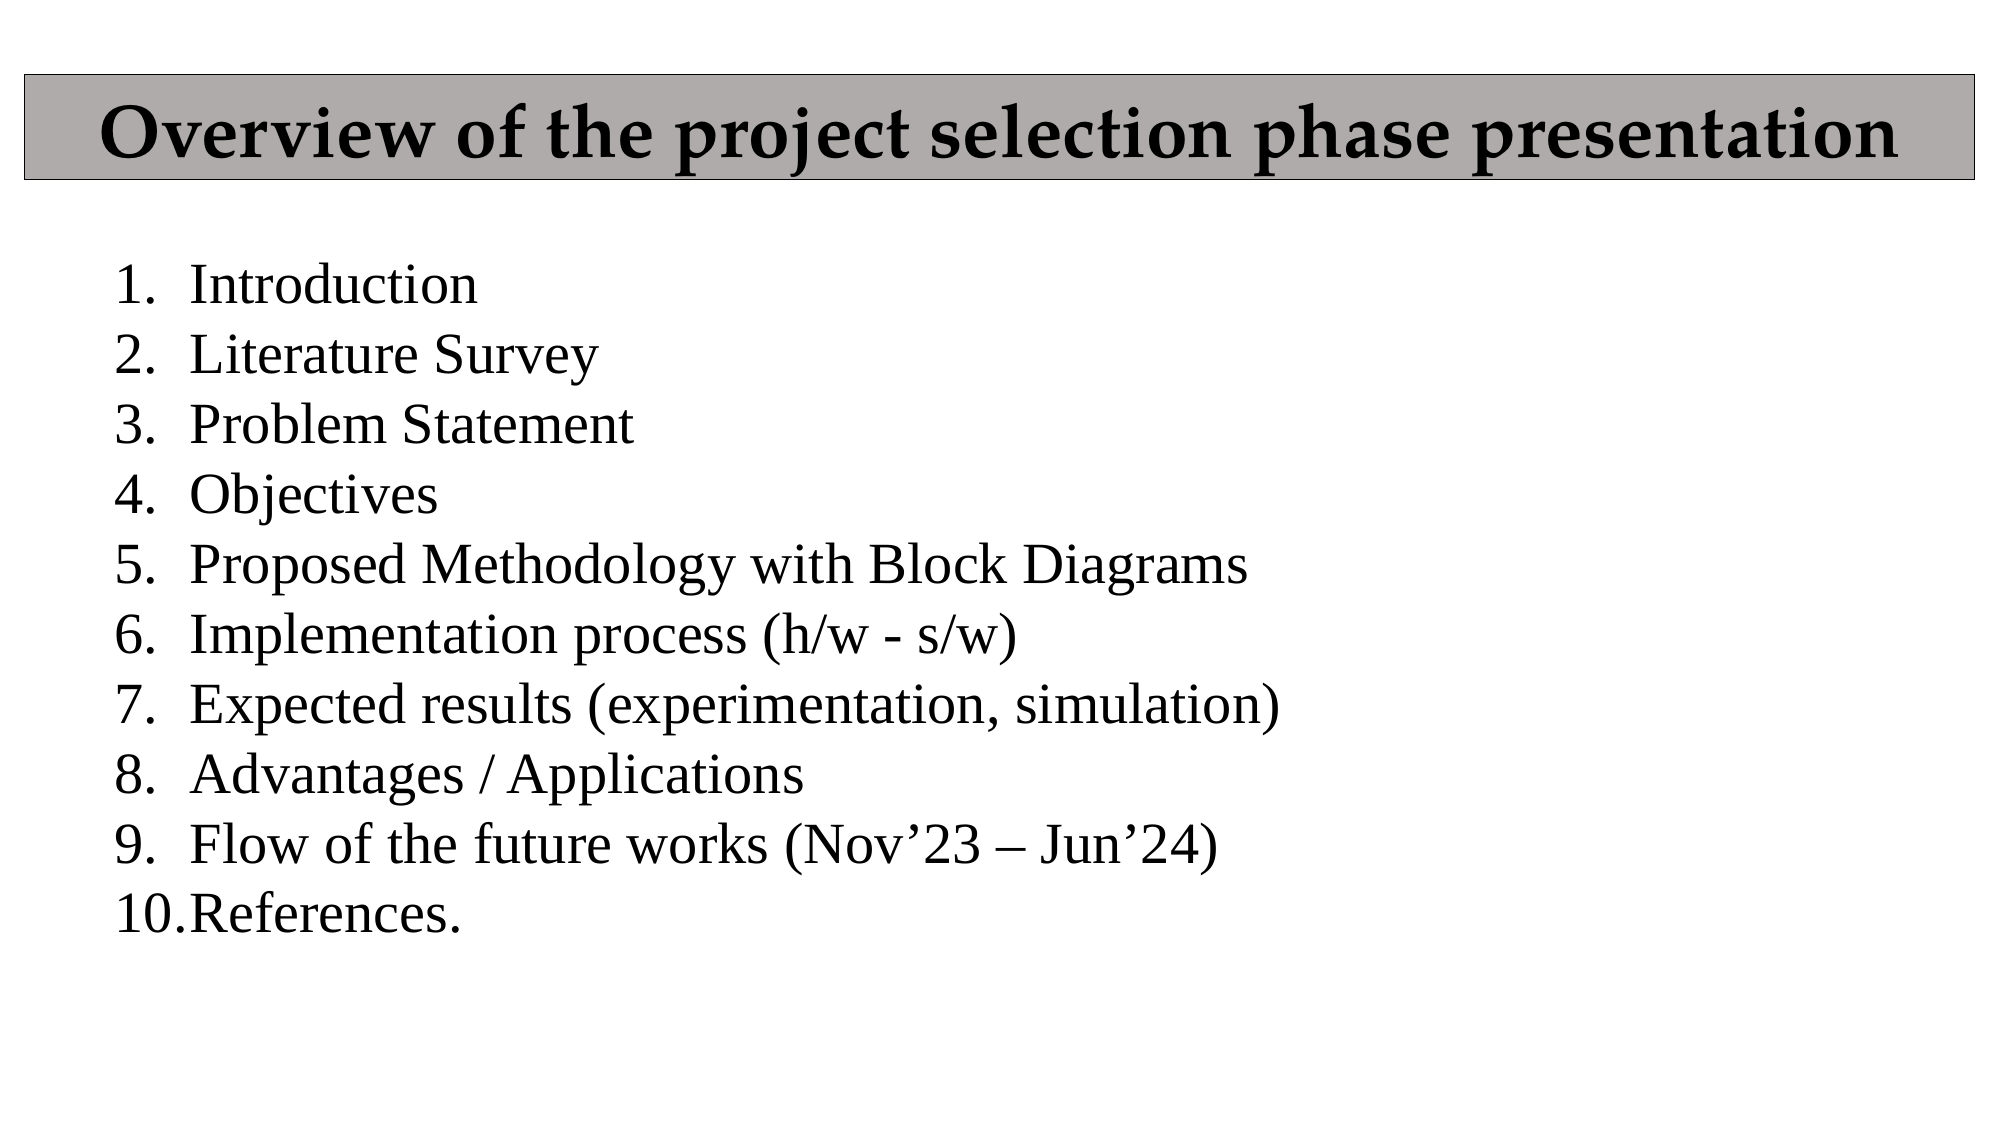

Overview of the project selection phase presentation
Introduction
Literature Survey
Problem Statement
Objectives
Proposed Methodology with Block Diagrams
Implementation process (h/w - s/w)
Expected results (experimentation, simulation)
Advantages / Applications
Flow of the future works (Nov’23 – Jun’24)
References.